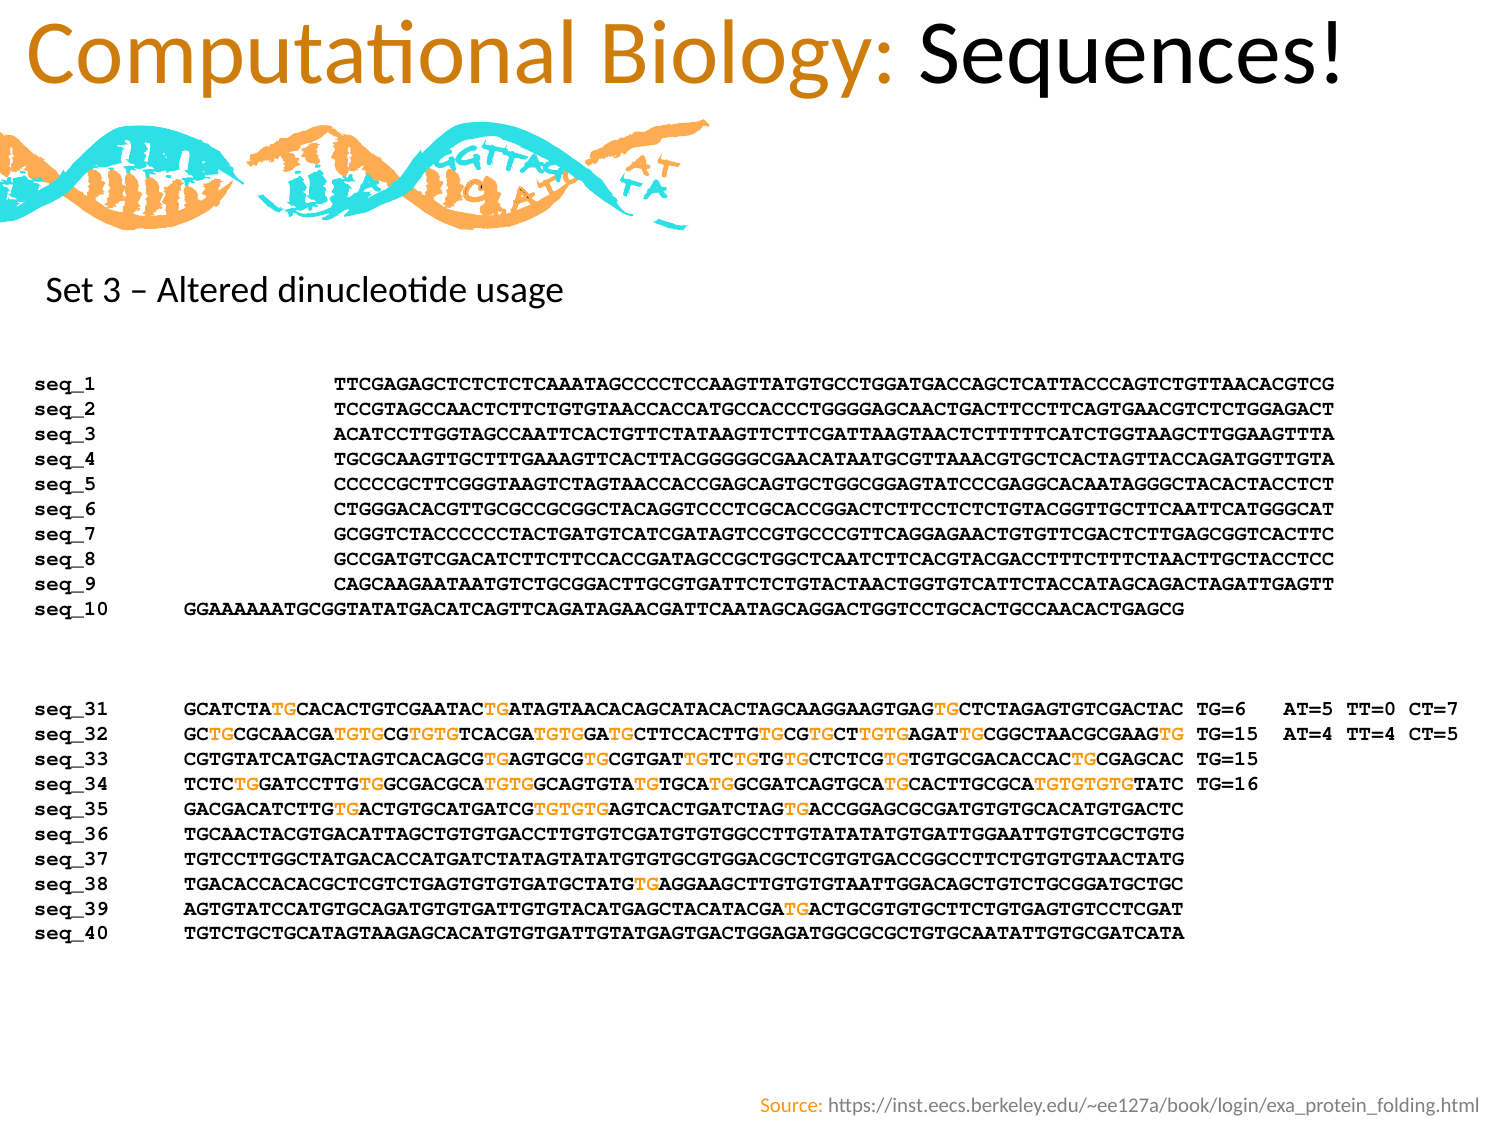

Computational Biology: Sequences!
Set 3 – Altered dinucleotide usage

seq_1		TTCGAGAGCTCTCTCTCAAATAGCCCCTCCAAGTTATGTGCCTGGATGACCAGCTCATTACCCAGTCTGTTAACACGTCG
seq_2		TCCGTAGCCAACTCTTCTGTGTAACCACCATGCCACCCTGGGGAGCAACTGACTTCCTTCAGTGAACGTCTCTGGAGACT
seq_3		ACATCCTTGGTAGCCAATTCACTGTTCTATAAGTTCTTCGATTAAGTAACTCTTTTTCATCTGGTAAGCTTGGAAGTTTA
seq_4		TGCGCAAGTTGCTTTGAAAGTTCACTTACGGGGGCGAACATAATGCGTTAAACGTGCTCACTAGTTACCAGATGGTTGTA
seq_5		CCCCCGCTTCGGGTAAGTCTAGTAACCACCGAGCAGTGCTGGCGGAGTATCCCGAGGCACAATAGGGCTACACTACCTCT
seq_6		CTGGGACACGTTGCGCCGCGGCTACAGGTCCCTCGCACCGGACTCTTCCTCTCTGTACGGTTGCTTCAATTCATGGGCAT
seq_7		GCGGTCTACCCCCCTACTGATGTCATCGATAGTCCGTGCCCGTTCAGGAGAACTGTGTTCGACTCTTGAGCGGTCACTTC
seq_8		GCCGATGTCGACATCTTCTTCCACCGATAGCCGCTGGCTCAATCTTCACGTACGACCTTTCTTTCTAACTTGCTACCTCC
seq_9		CAGCAAGAATAATGTCTGCGGACTTGCGTGATTCTCTGTACTAACTGGTGTCATTCTACCATAGCAGACTAGATTGAGTT
seq_10	GGAAAAAATGCGGTATATGACATCAGTTCAGATAGAACGATTCAATAGCAGGACTGGTCCTGCACTGCCAACACTGAGCG

seq_31	GCATCTATGCACACTGTCGAATACTGATAGTAACACAGCATACACTAGCAAGGAAGTGAGTGCTCTAGAGTGTCGACTAC TG=6   AT=5 TT=0 CT=7
seq_32 	GCTGCGCAACGATGTGCGTGTGTCACGATGTGGATGCTTCCACTTGTGCGTGCTTGTGAGATTGCGGCTAACGCGAAGTG TG=15  AT=4 TT=4 CT=5
seq_33 	CGTGTATCATGACTAGTCACAGCGTGAGTGCGTGCGTGATTGTCTGTGTGCTCTCGTGTGTGCGACACCACTGCGAGCAC TG=15
seq_34 	TCTCTGGATCCTTGTGGCGACGCATGTGGCAGTGTATGTGCATGGCGATCAGTGCATGCACTTGCGCATGTGTGTGTATC TG=16
seq_35 	GACGACATCTTGTGACTGTGCATGATCGTGTGTGAGTCACTGATCTAGTGACCGGAGCGCGATGTGTGCACATGTGACTC
seq_36 	TGCAACTACGTGACATTAGCTGTGTGACCTTGTGTCGATGTGTGGCCTTGTATATATGTGATTGGAATTGTGTCGCTGTG
seq_37 	TGTCCTTGGCTATGACACCATGATCTATAGTATATGTGTGCGTGGACGCTCGTGTGACCGGCCTTCTGTGTGTAACTATG
seq_38 	TGACACCACACGCTCGTCTGAGTGTGTGATGCTATGTGAGGAAGCTTGTGTGTAATTGGACAGCTGTCTGCGGATGCTGC
seq_39 	AGTGTATCCATGTGCAGATGTGTGATTGTGTACATGAGCTACATACGATGACTGCGTGTGCTTCTGTGAGTGTCCTCGAT
seq_40 	TGTCTGCTGCATAGTAAGAGCACATGTGTGATTGTATGAGTGACTGGAGATGGCGCGCTGTGCAATATTGTGCGATCATA
Source: https://inst.eecs.berkeley.edu/~ee127a/book/login/exa_protein_folding.html